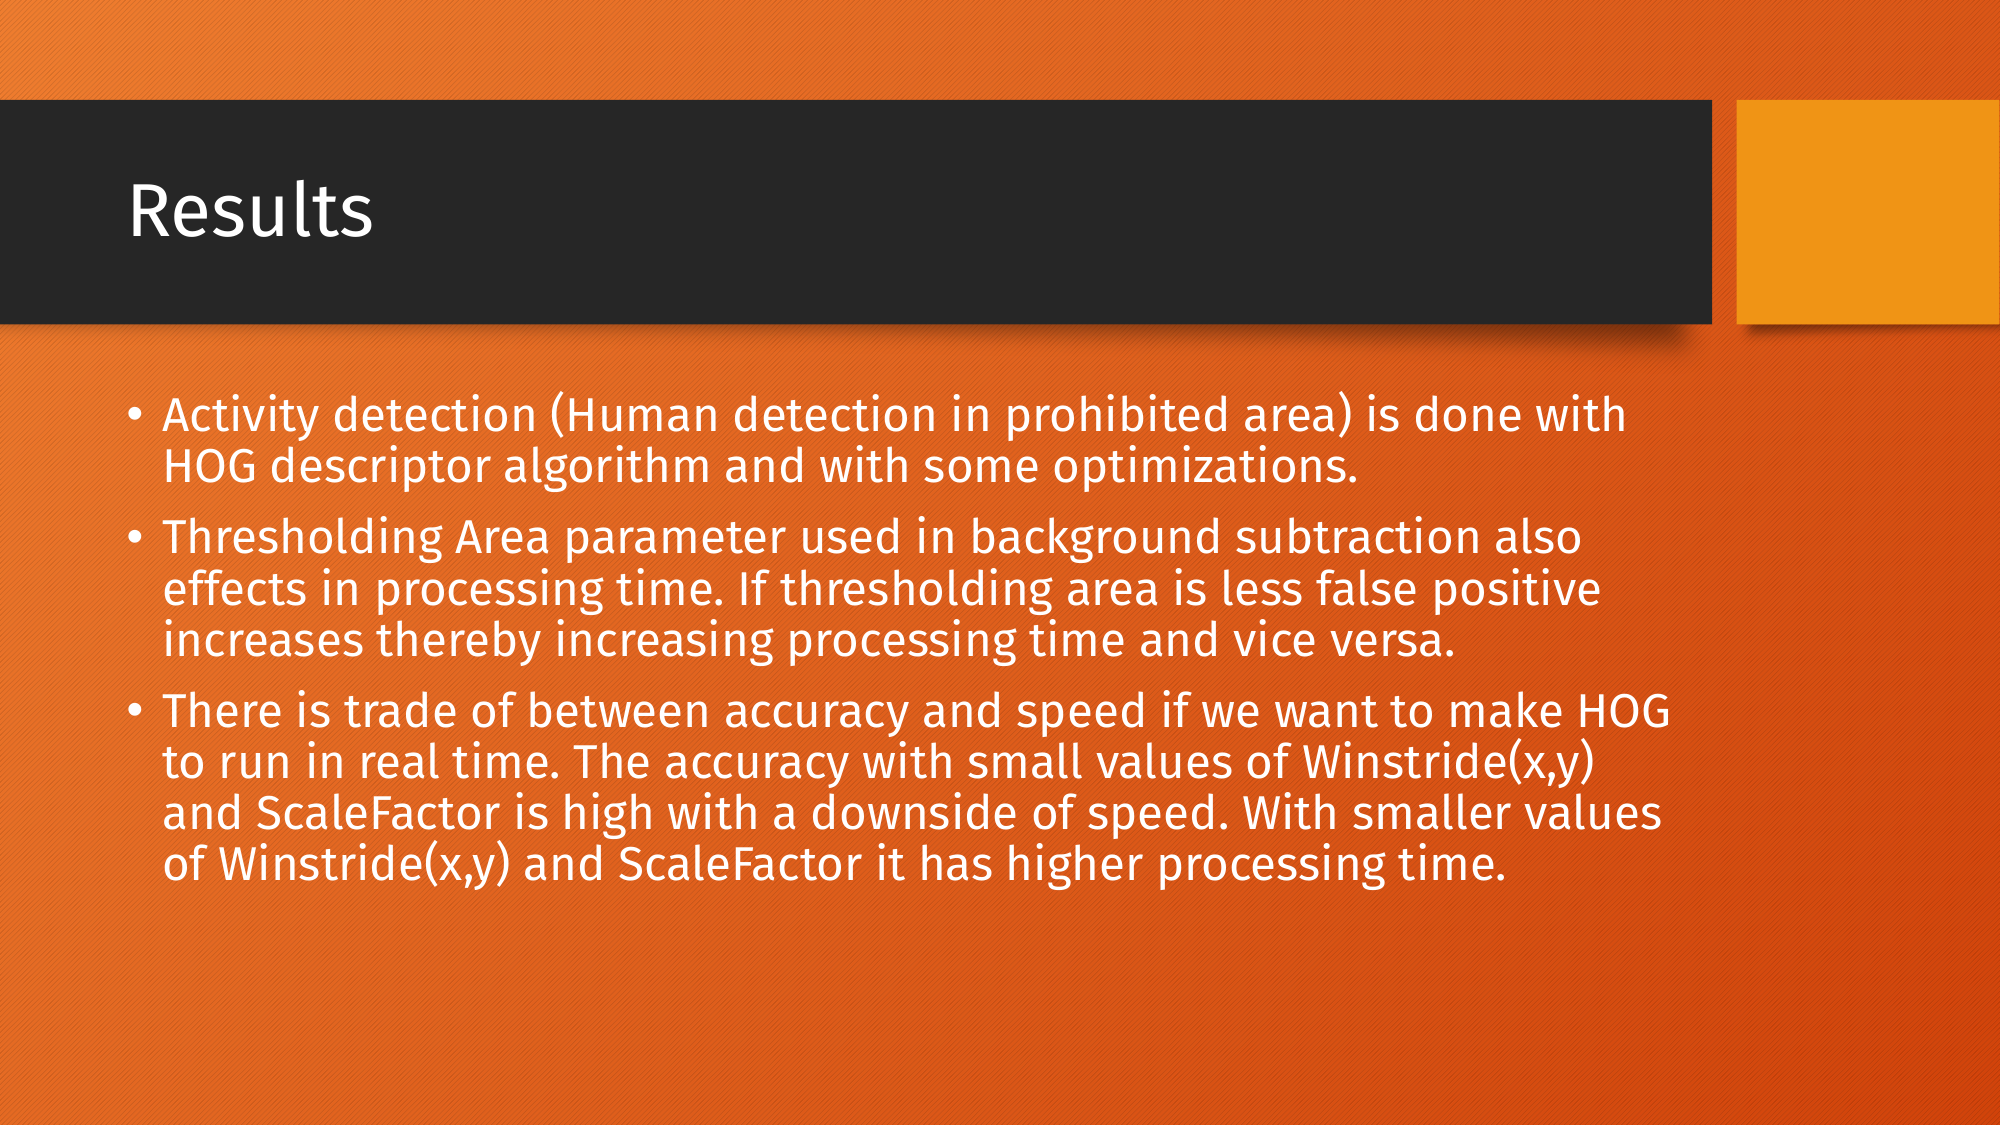

# Results
Activity detection (Human detection in prohibited area) is done with HOG descriptor algorithm and with some optimizations.
Thresholding Area parameter used in background subtraction also effects in processing time. If thresholding area is less false positive increases thereby increasing processing time and vice versa.
There is trade of between accuracy and speed if we want to make HOG to run in real time. The accuracy with small values of Winstride(x,y) and ScaleFactor is high with a downside of speed. With smaller values of Winstride(x,y) and ScaleFactor it has higher processing time.